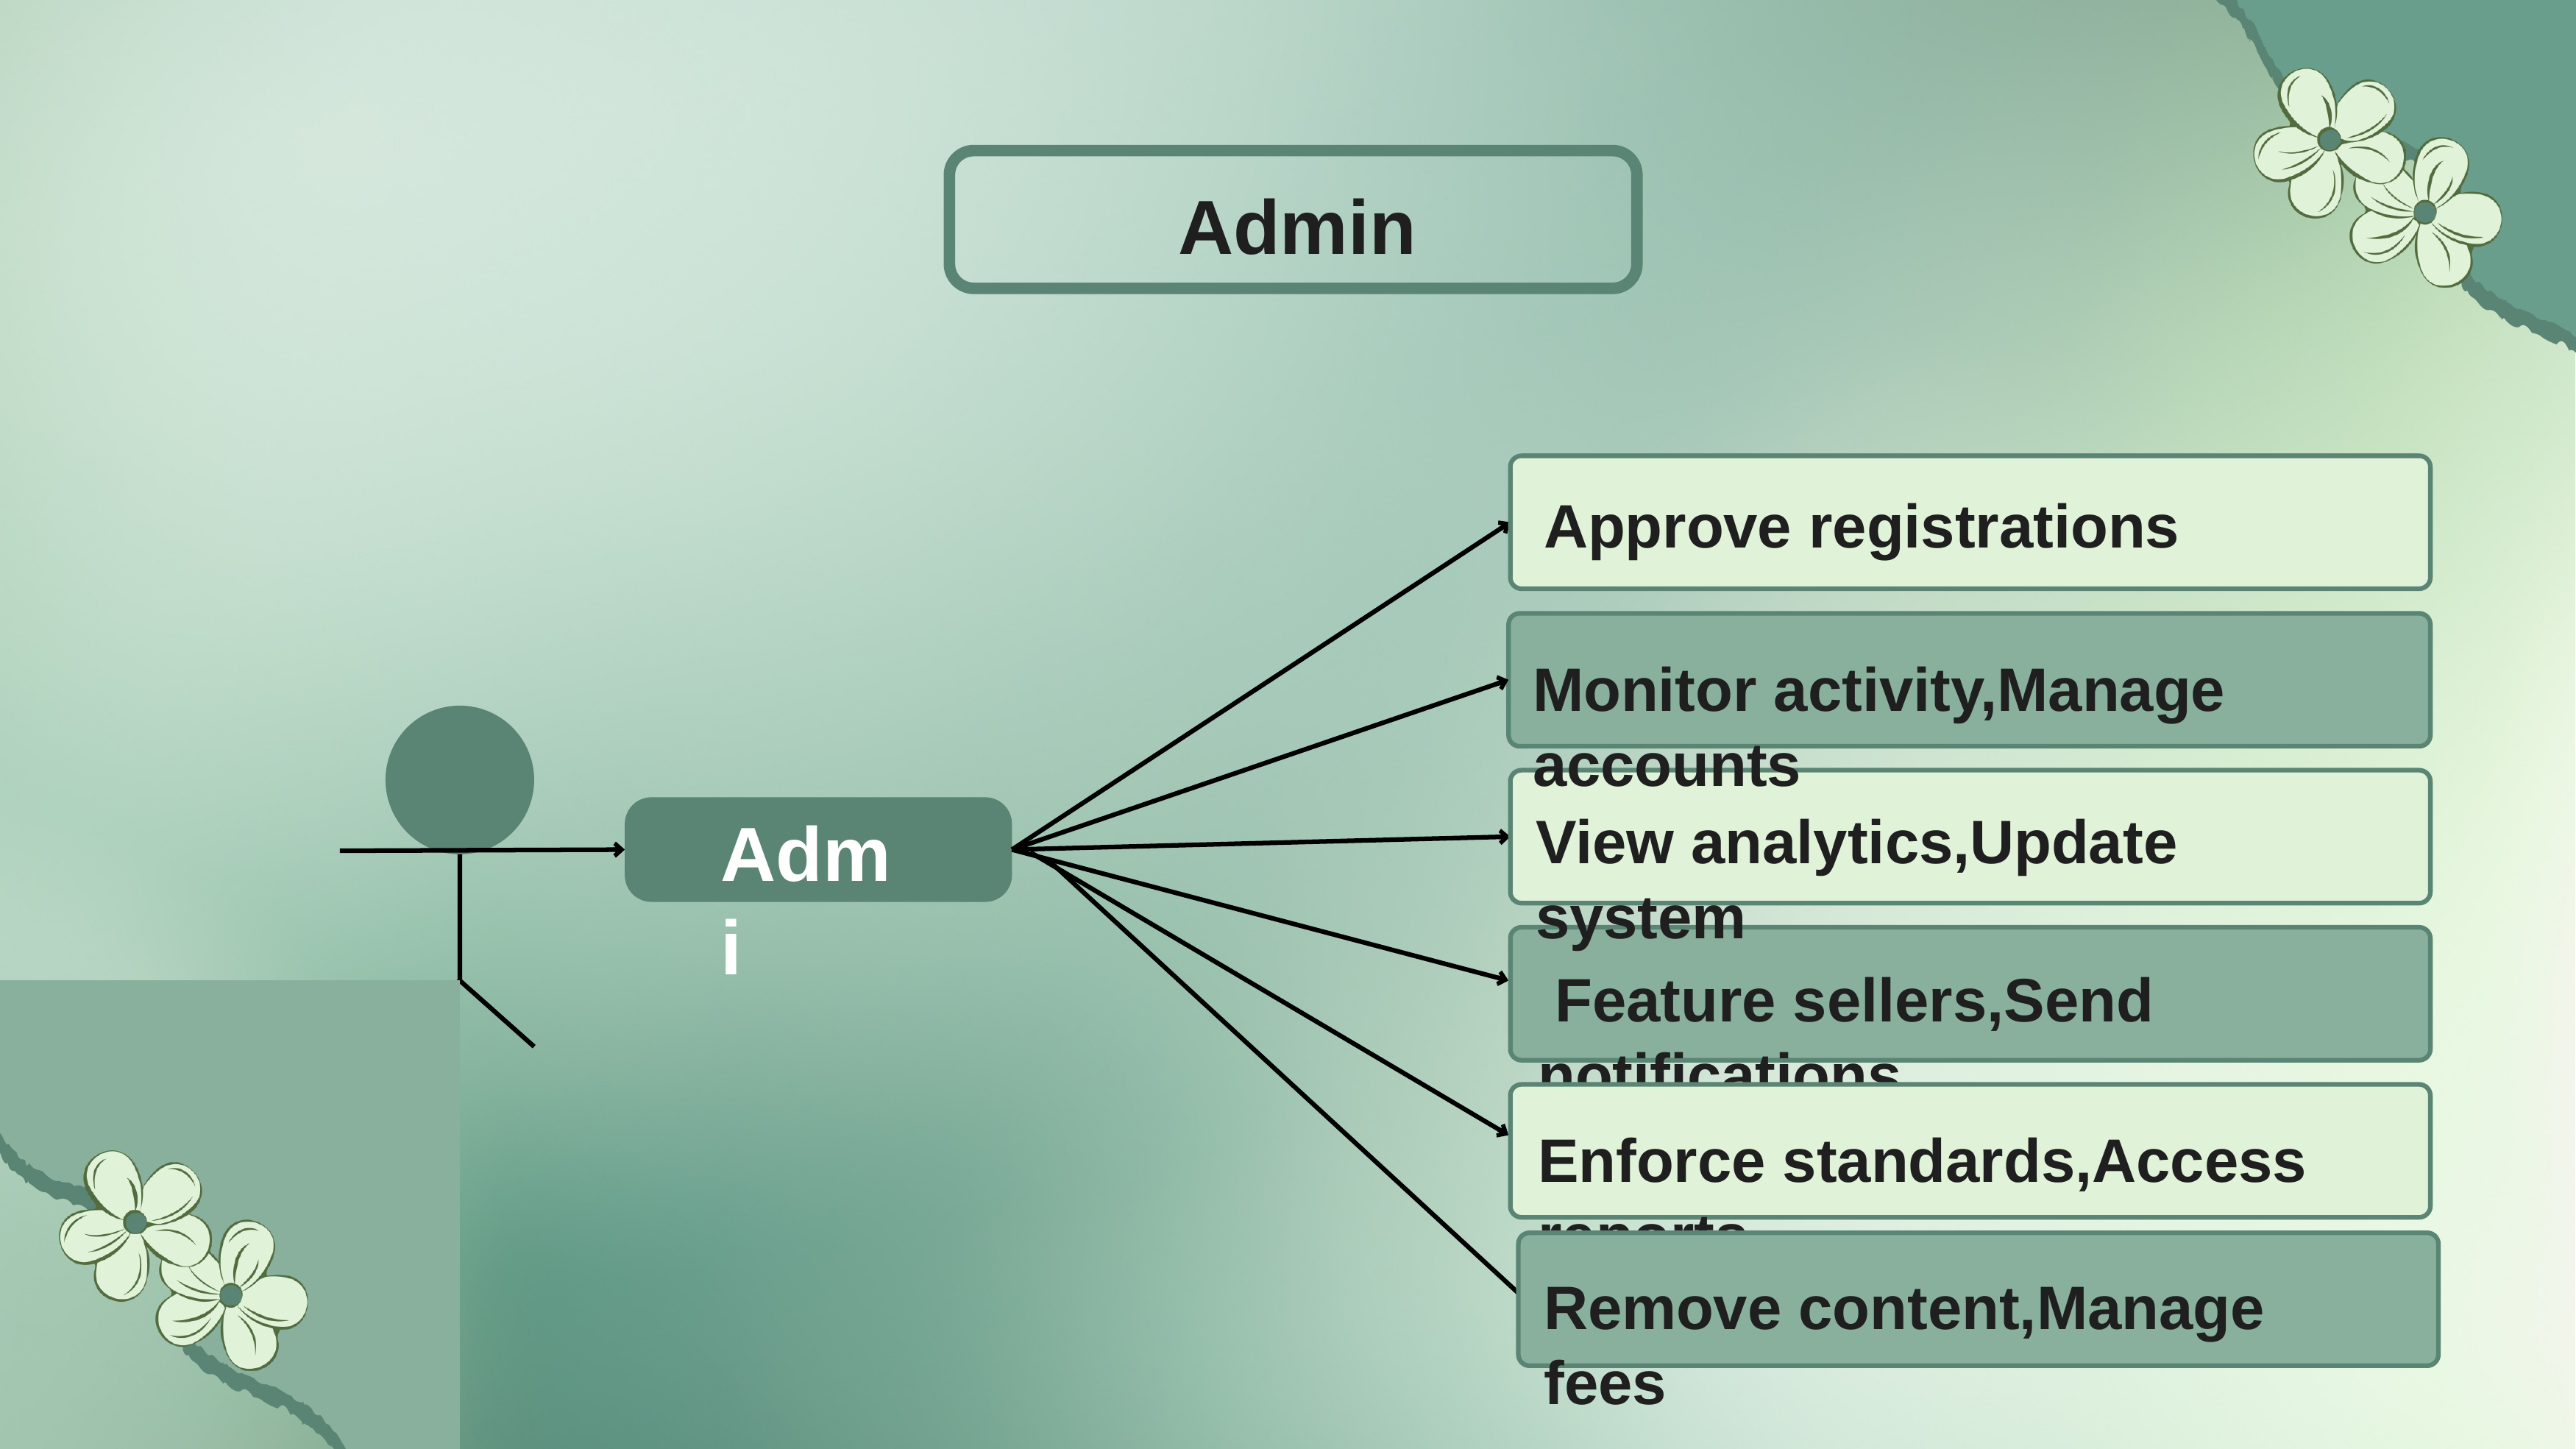

Admin

Approve registrations

Monitor activity,Manage accounts

View analytics,Update system
Admi

 Feature sellers,Send notifications

Enforce standards,Access reports

Remove content,Manage fees